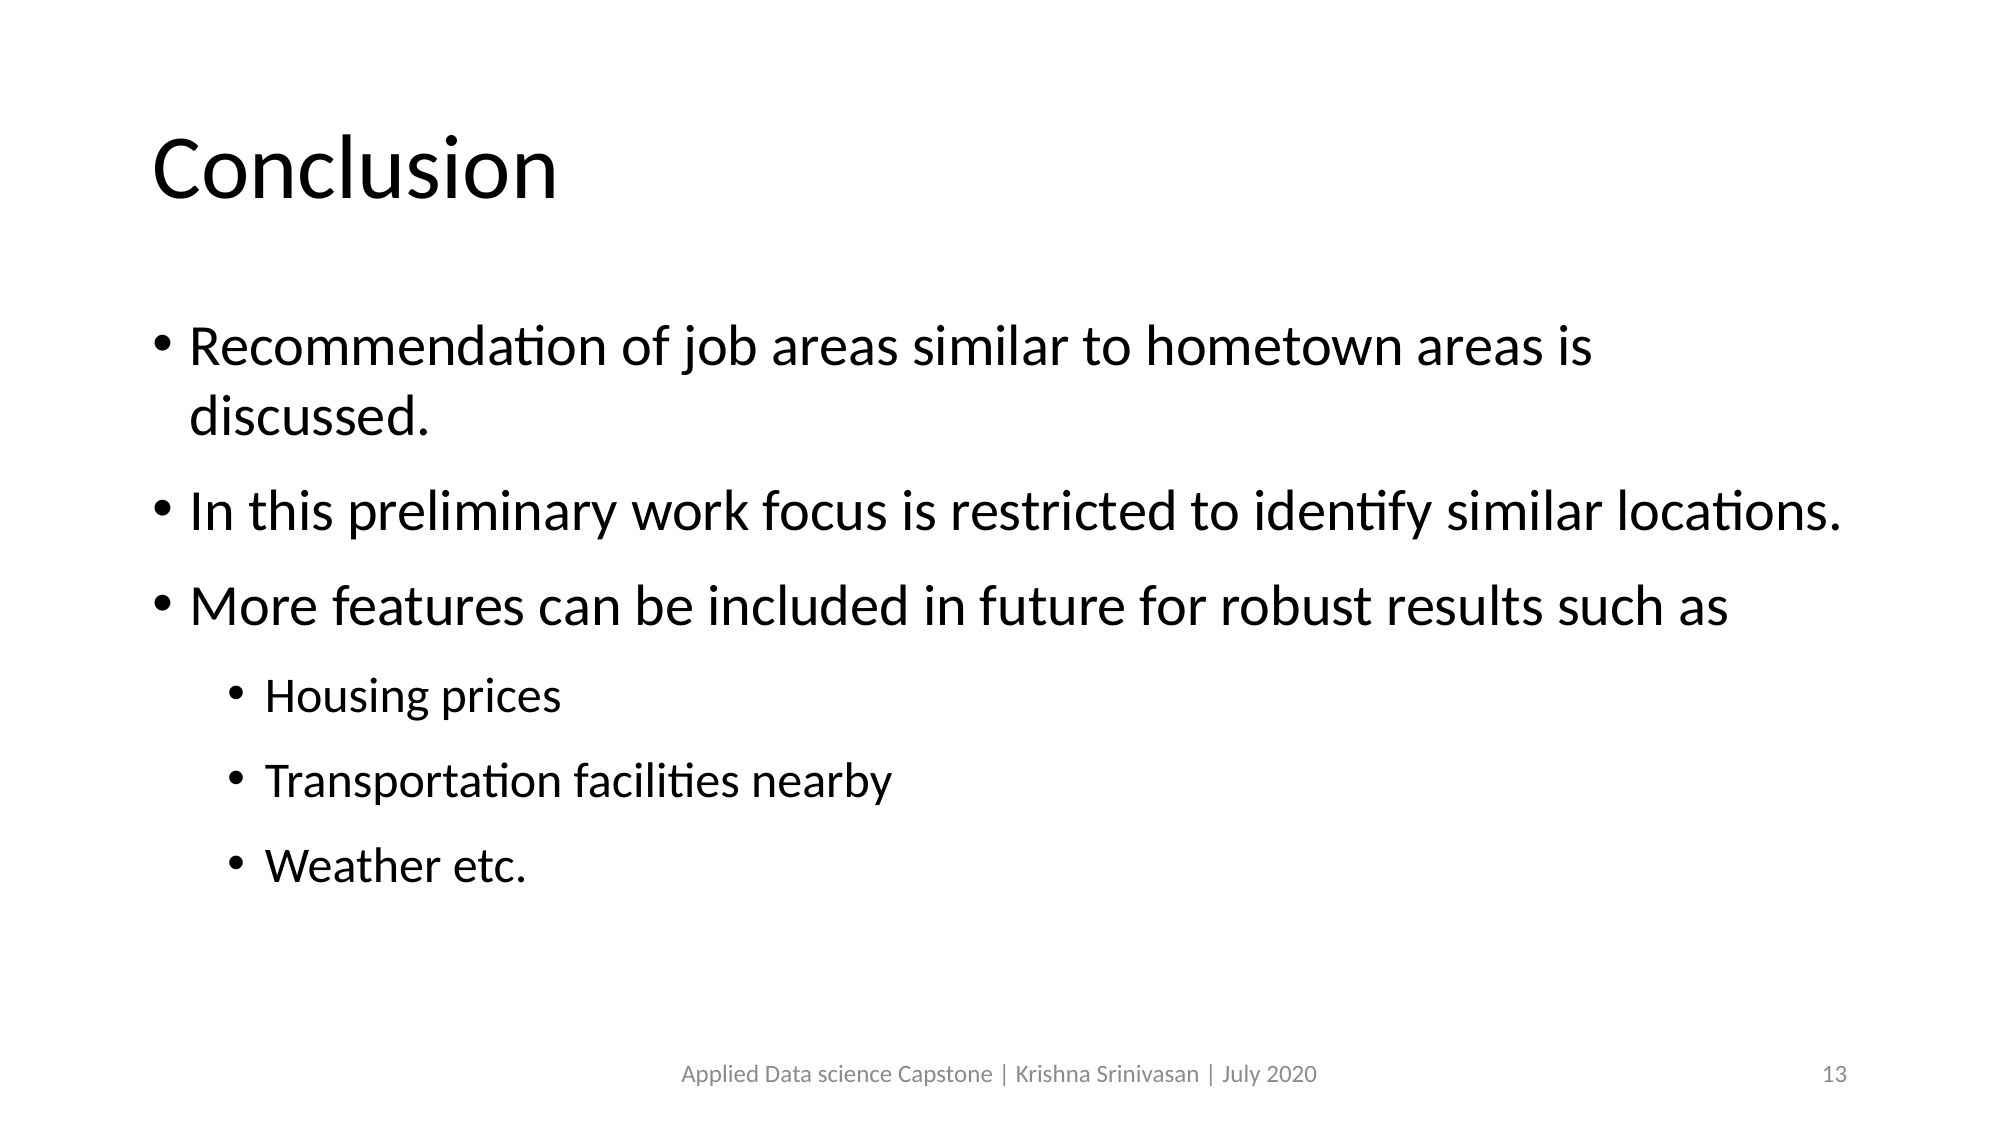

# Conclusion
Recommendation of job areas similar to hometown areas is discussed.
In this preliminary work focus is restricted to identify similar locations.
More features can be included in future for robust results such as
Housing prices
Transportation facilities nearby
Weather etc.
Applied Data science Capstone | Krishna Srinivasan | July 2020
13